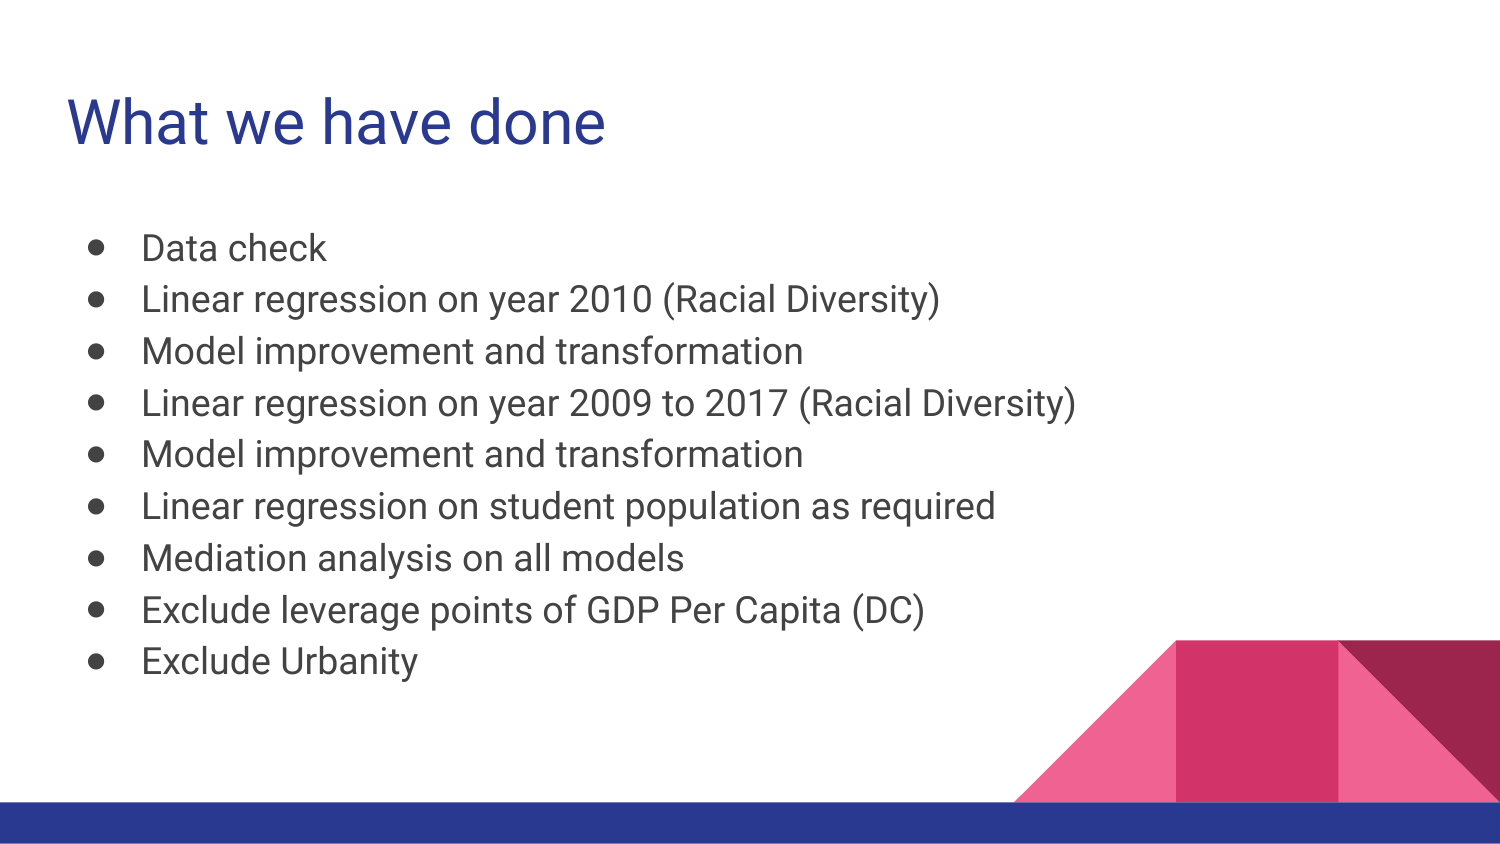

# What we have done
Data check
Linear regression on year 2010 (Racial Diversity)
Model improvement and transformation
Linear regression on year 2009 to 2017 (Racial Diversity)
Model improvement and transformation
Linear regression on student population as required
Mediation analysis on all models
Exclude leverage points of GDP Per Capita (DC)
Exclude Urbanity